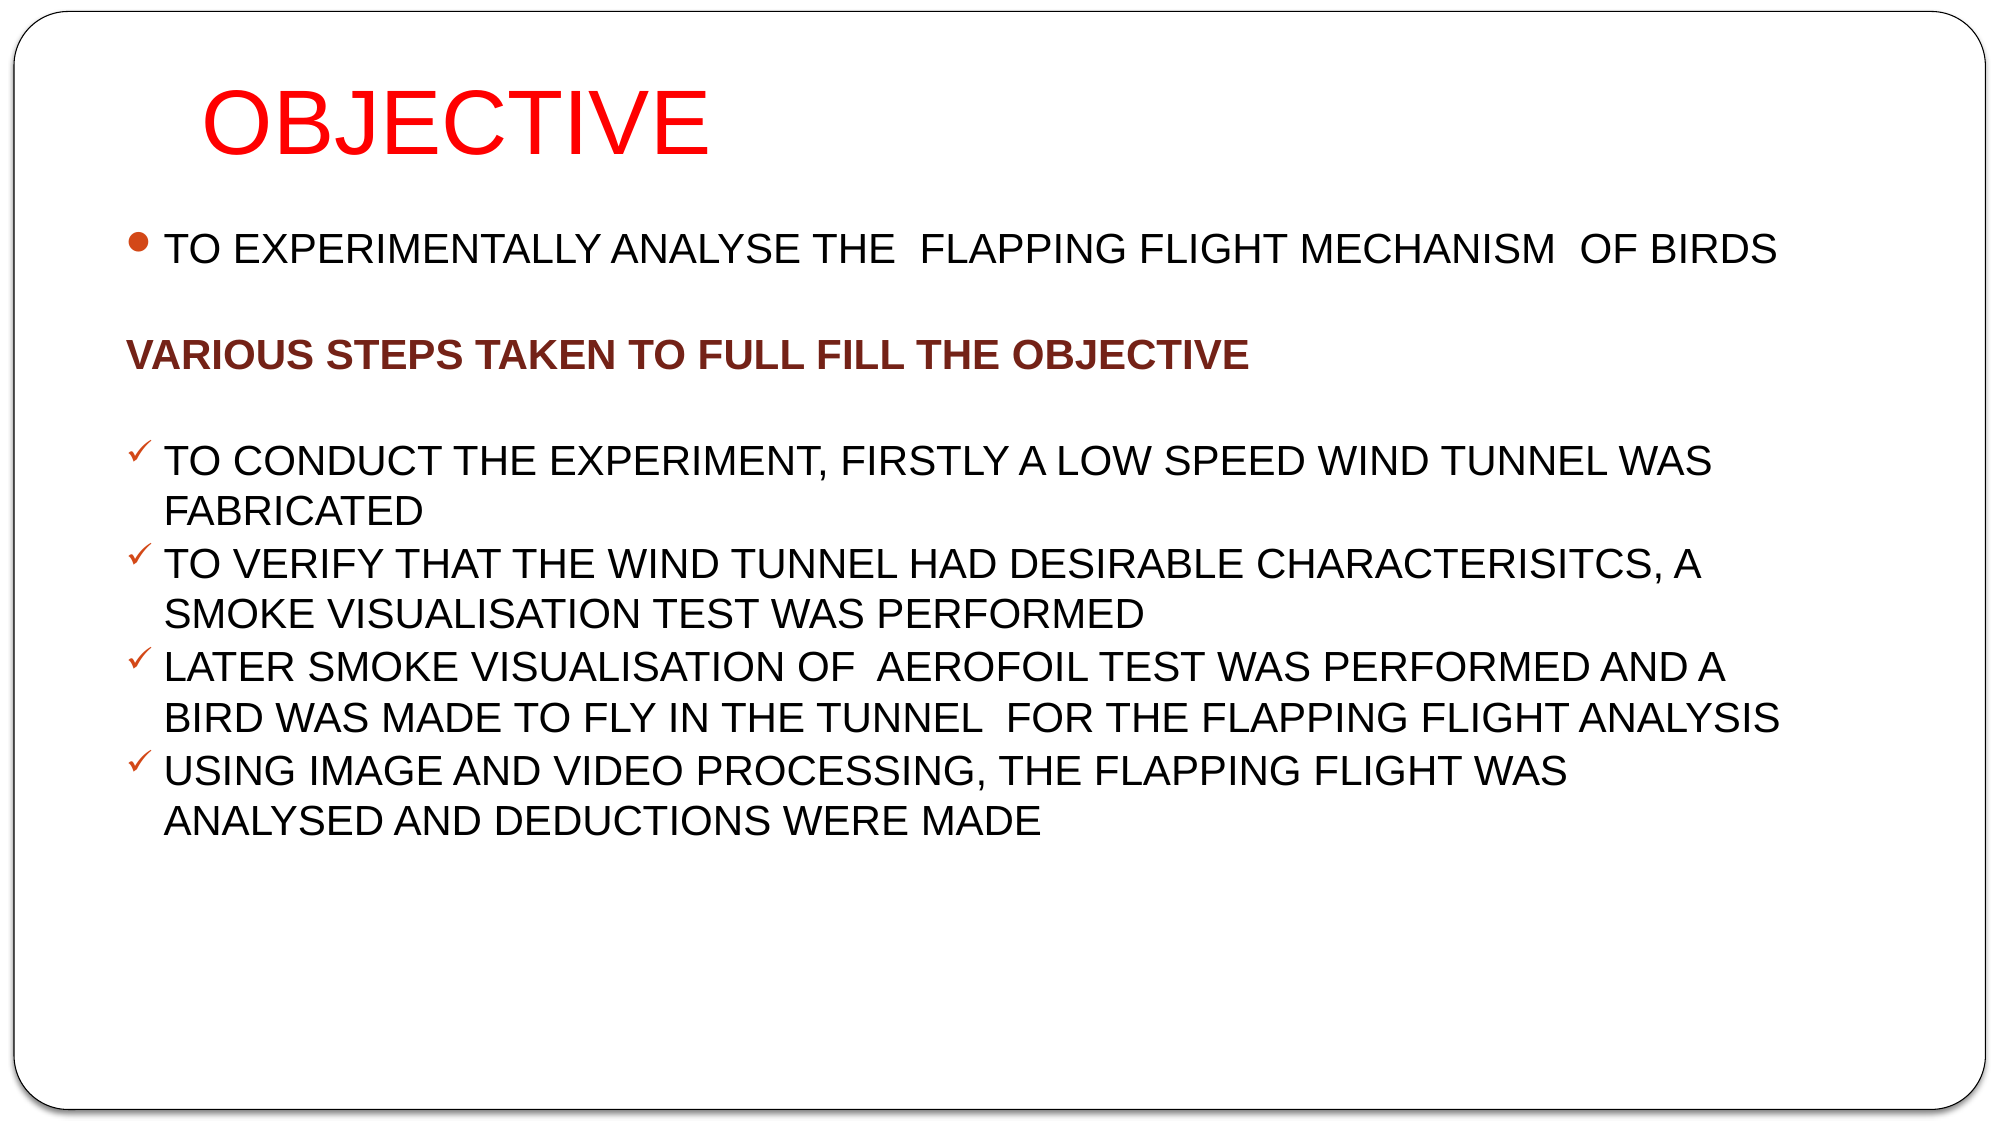

# OBJECTIVE
TO EXPERIMENTALLY ANALYSE THE  FLAPPING FLIGHT MECHANISM  OF BIRDS

VARIOUS STEPS TAKEN TO FULL FILL THE OBJECTIVE

TO CONDUCT THE EXPERIMENT, FIRSTLY A LOW SPEED WIND TUNNEL WAS FABRICATED
TO VERIFY THAT THE WIND TUNNEL HAD DESIRABLE CHARACTERISITCS, A SMOKE VISUALISATION TEST WAS PERFORMED
LATER SMOKE VISUALISATION OF  AEROFOIL TEST WAS PERFORMED AND A BIRD WAS MADE TO FLY IN THE TUNNEL  FOR THE FLAPPING FLIGHT ANALYSIS
USING IMAGE AND VIDEO PROCESSING, THE FLAPPING FLIGHT WAS ANALYSED AND DEDUCTIONS WERE MADE